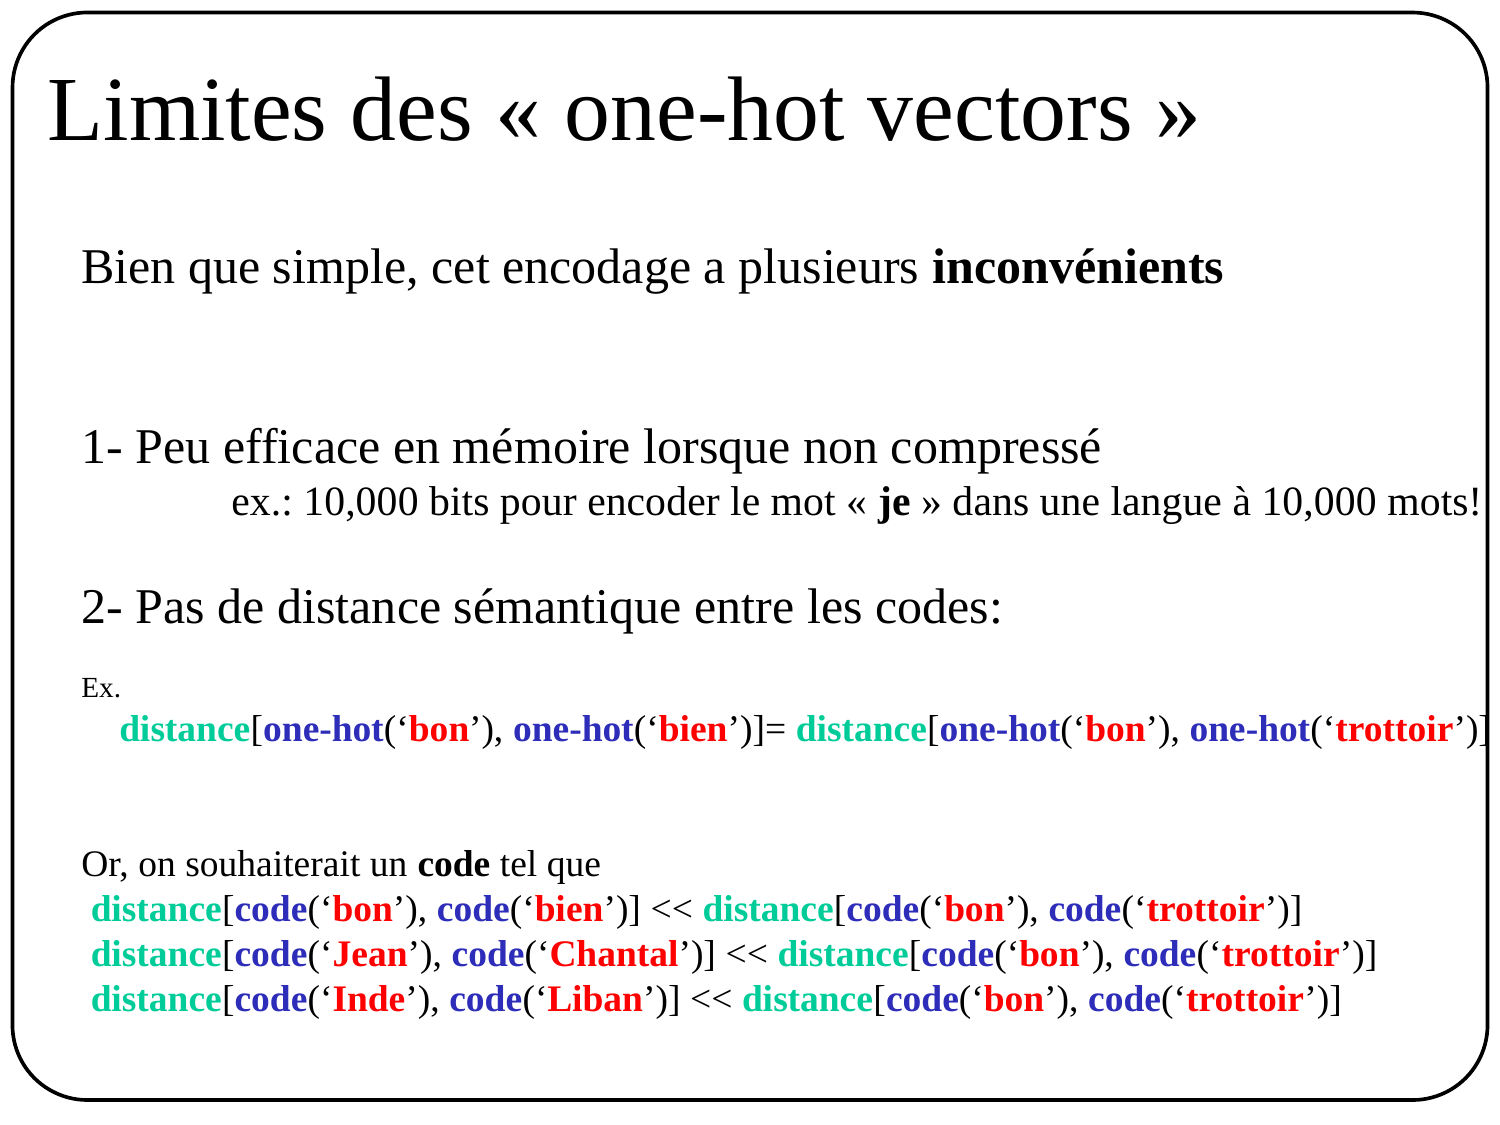

# Limites des « one-hot vectors »
Bien que simple, cet encodage a plusieurs inconvénients

1- Peu efficace en mémoire lorsque non compressé
	ex.: 10,000 bits pour encoder le mot « je » dans une langue à 10,000 mots!

2- Pas de distance sémantique entre les codes:

Ex.
    distance[one-hot(‘bon’), one-hot(‘bien’)]= distance[one-hot(‘bon’), one-hot(‘trottoir’)]

Or, on souhaiterait un code tel que
 distance[code(‘bon’), code(‘bien’)] << distance[code(‘bon’), code(‘trottoir’)]
 distance[code(‘Jean’), code(‘Chantal’)] << distance[code(‘bon’), code(‘trottoir’)]
 distance[code(‘Inde’), code(‘Liban’)] << distance[code(‘bon’), code(‘trottoir’)]